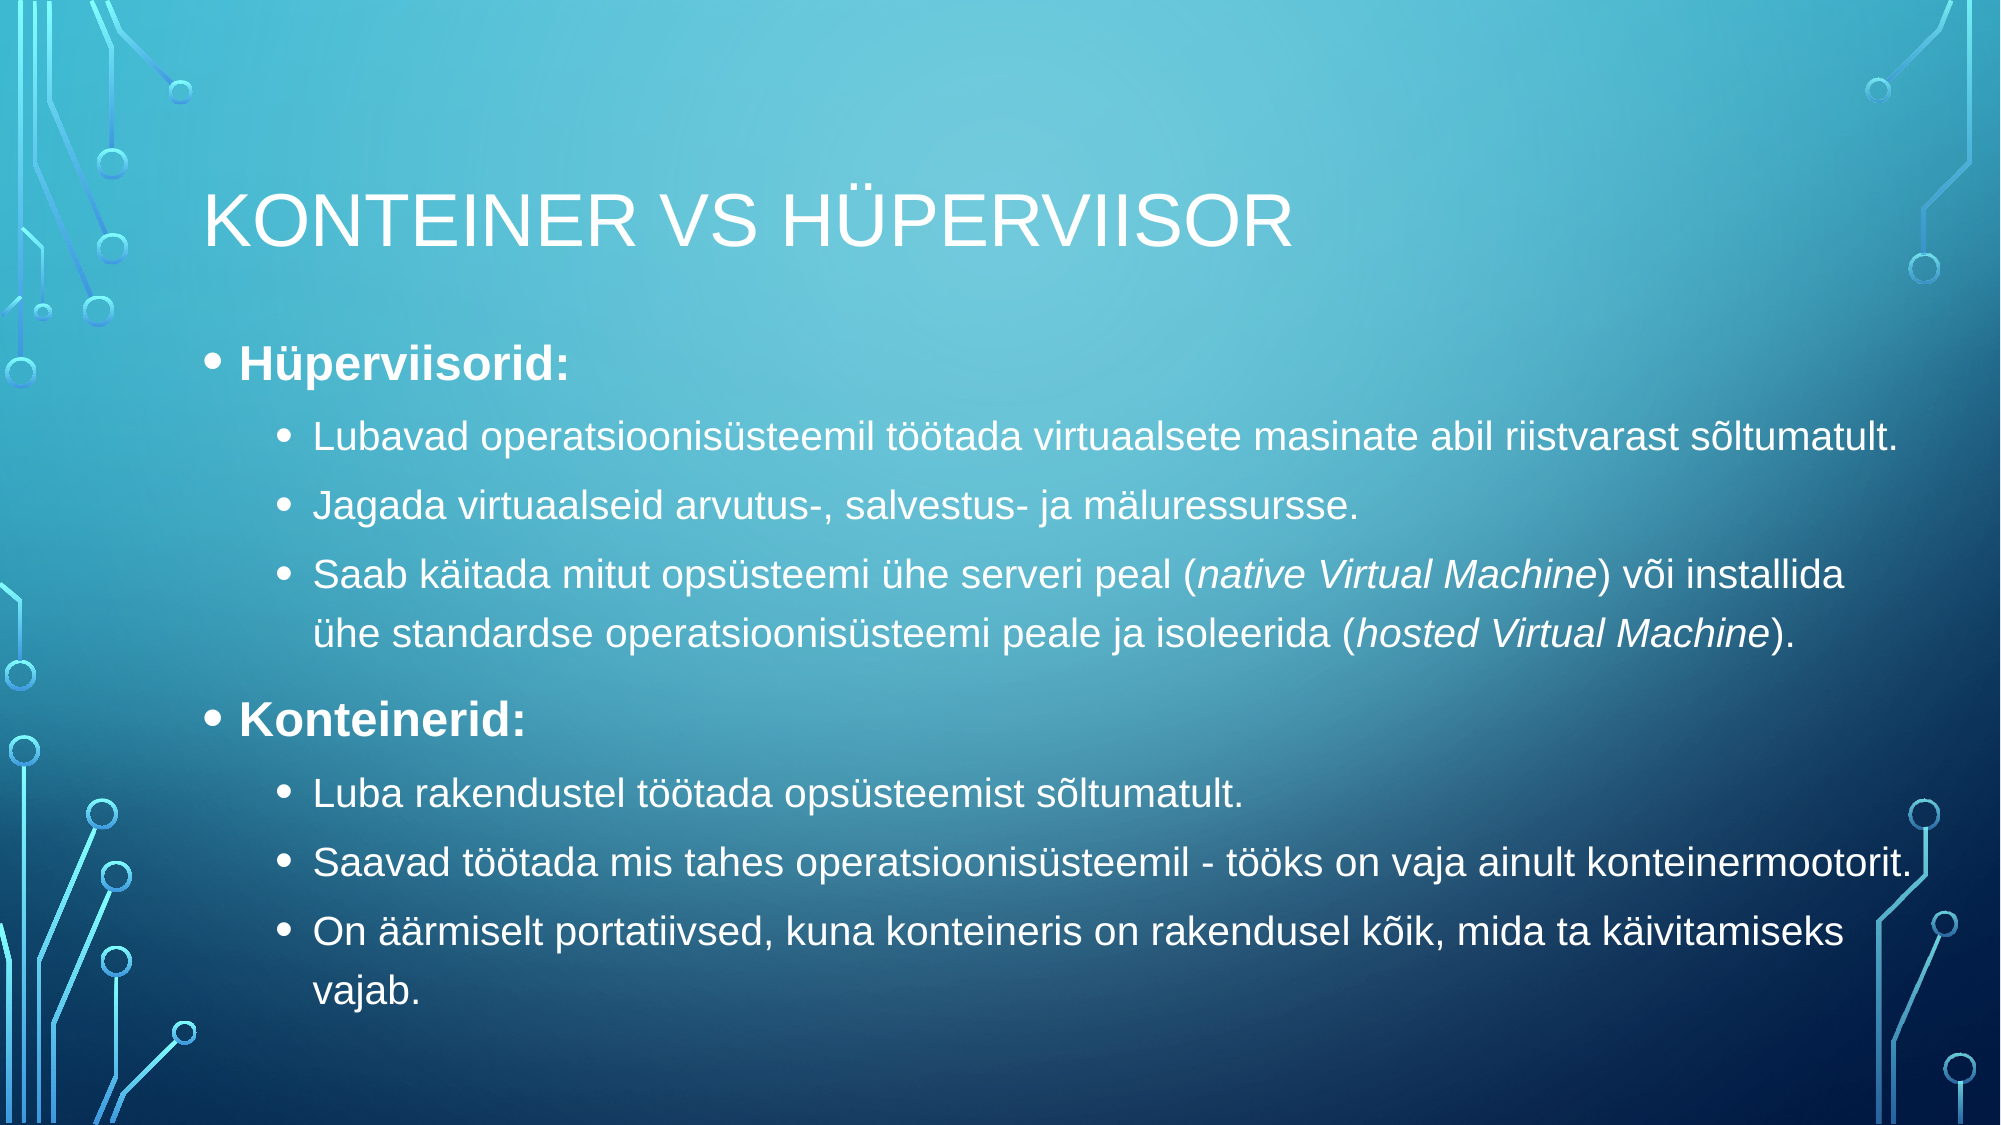

# Konteiner vs hüperviisor
Hüperviisorid:
Lubavad operatsioonisüsteemil töötada virtuaalsete masinate abil riistvarast sõltumatult.
Jagada virtuaalseid arvutus-, salvestus- ja mäluressursse.
Saab käitada mitut opsüsteemi ühe serveri peal (native Virtual Machine) või installida ühe standardse operatsioonisüsteemi peale ja isoleerida (hosted Virtual Machine).
Konteinerid:
Luba rakendustel töötada opsüsteemist sõltumatult.
Saavad töötada mis tahes operatsioonisüsteemil - tööks on vaja ainult konteinermootorit.
On äärmiselt portatiivsed, kuna konteineris on rakendusel kõik, mida ta käivitamiseks vajab.